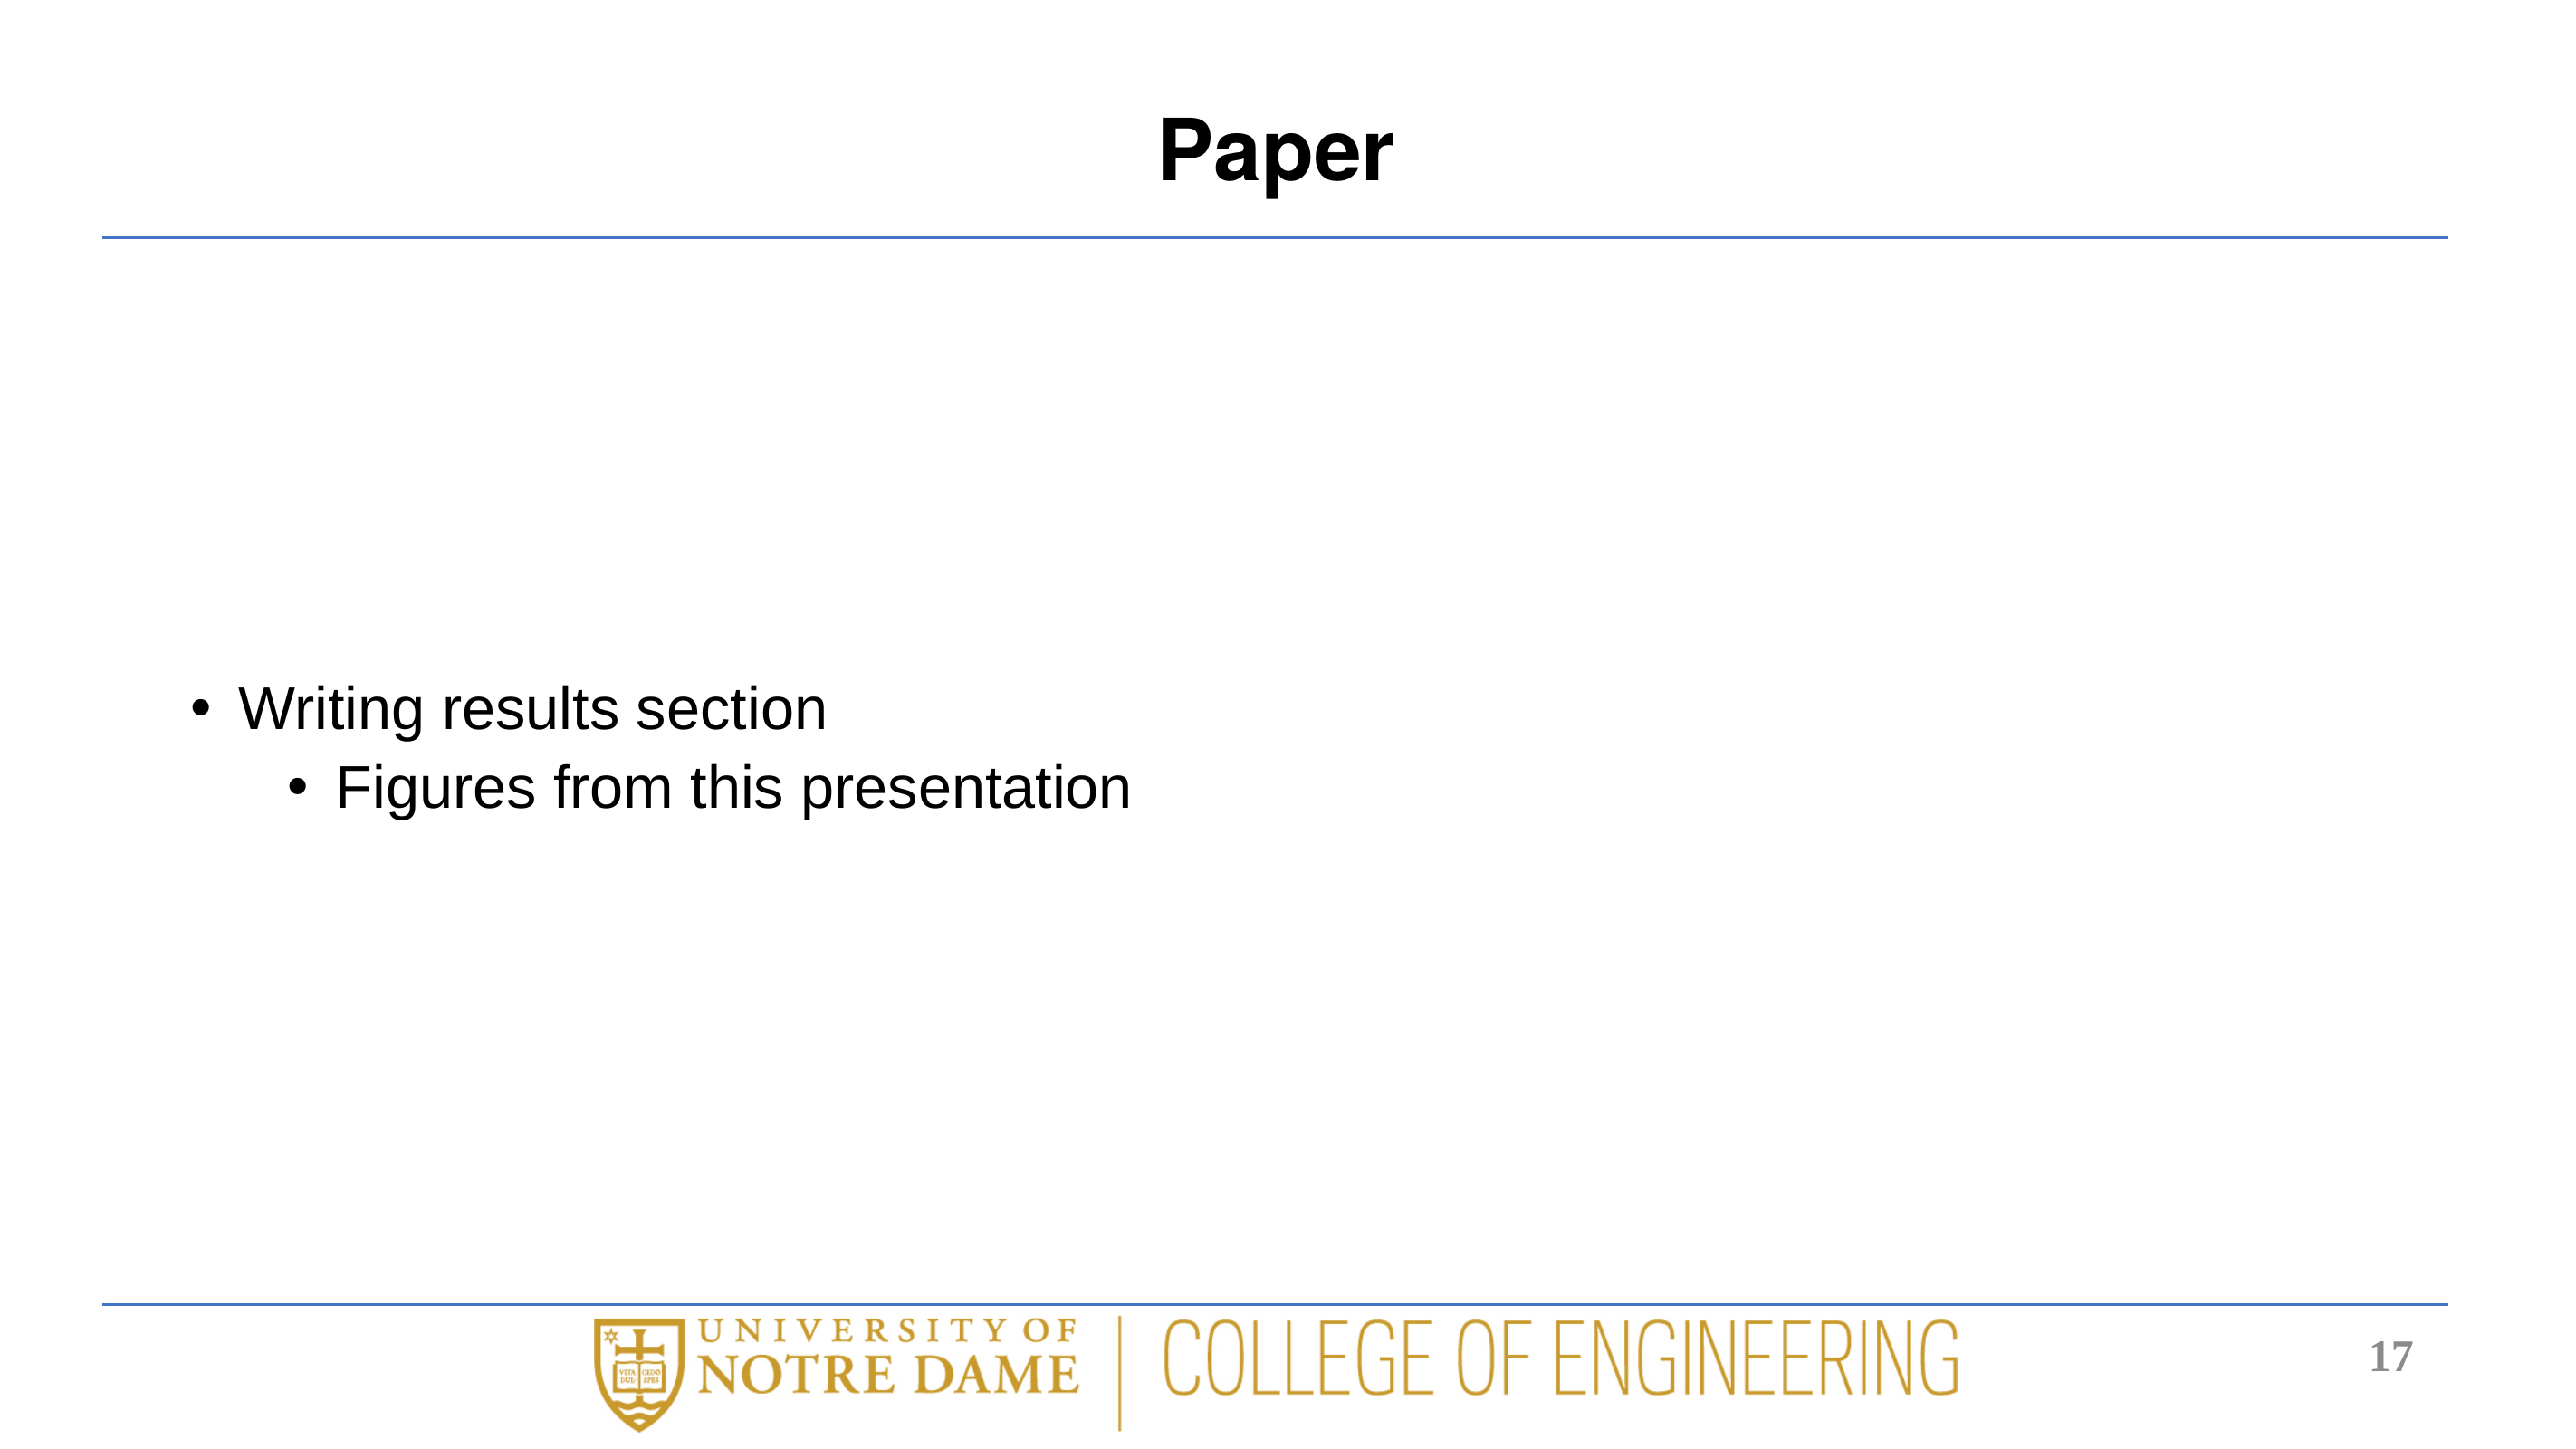

# Paper
Writing results section
Figures from this presentation
17